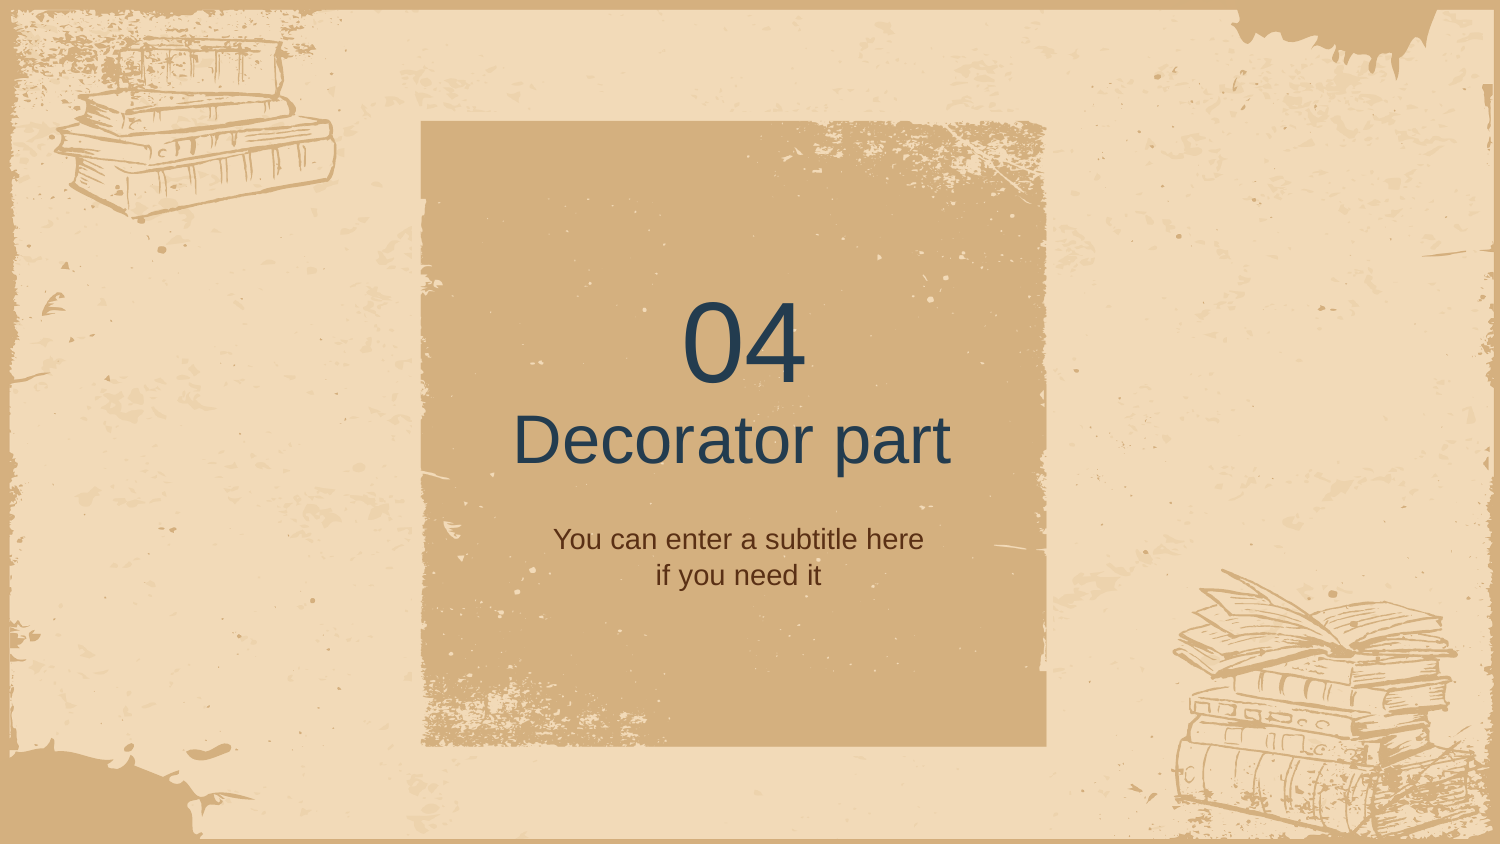

04
# Decorator part
You can enter a subtitle here if you need it